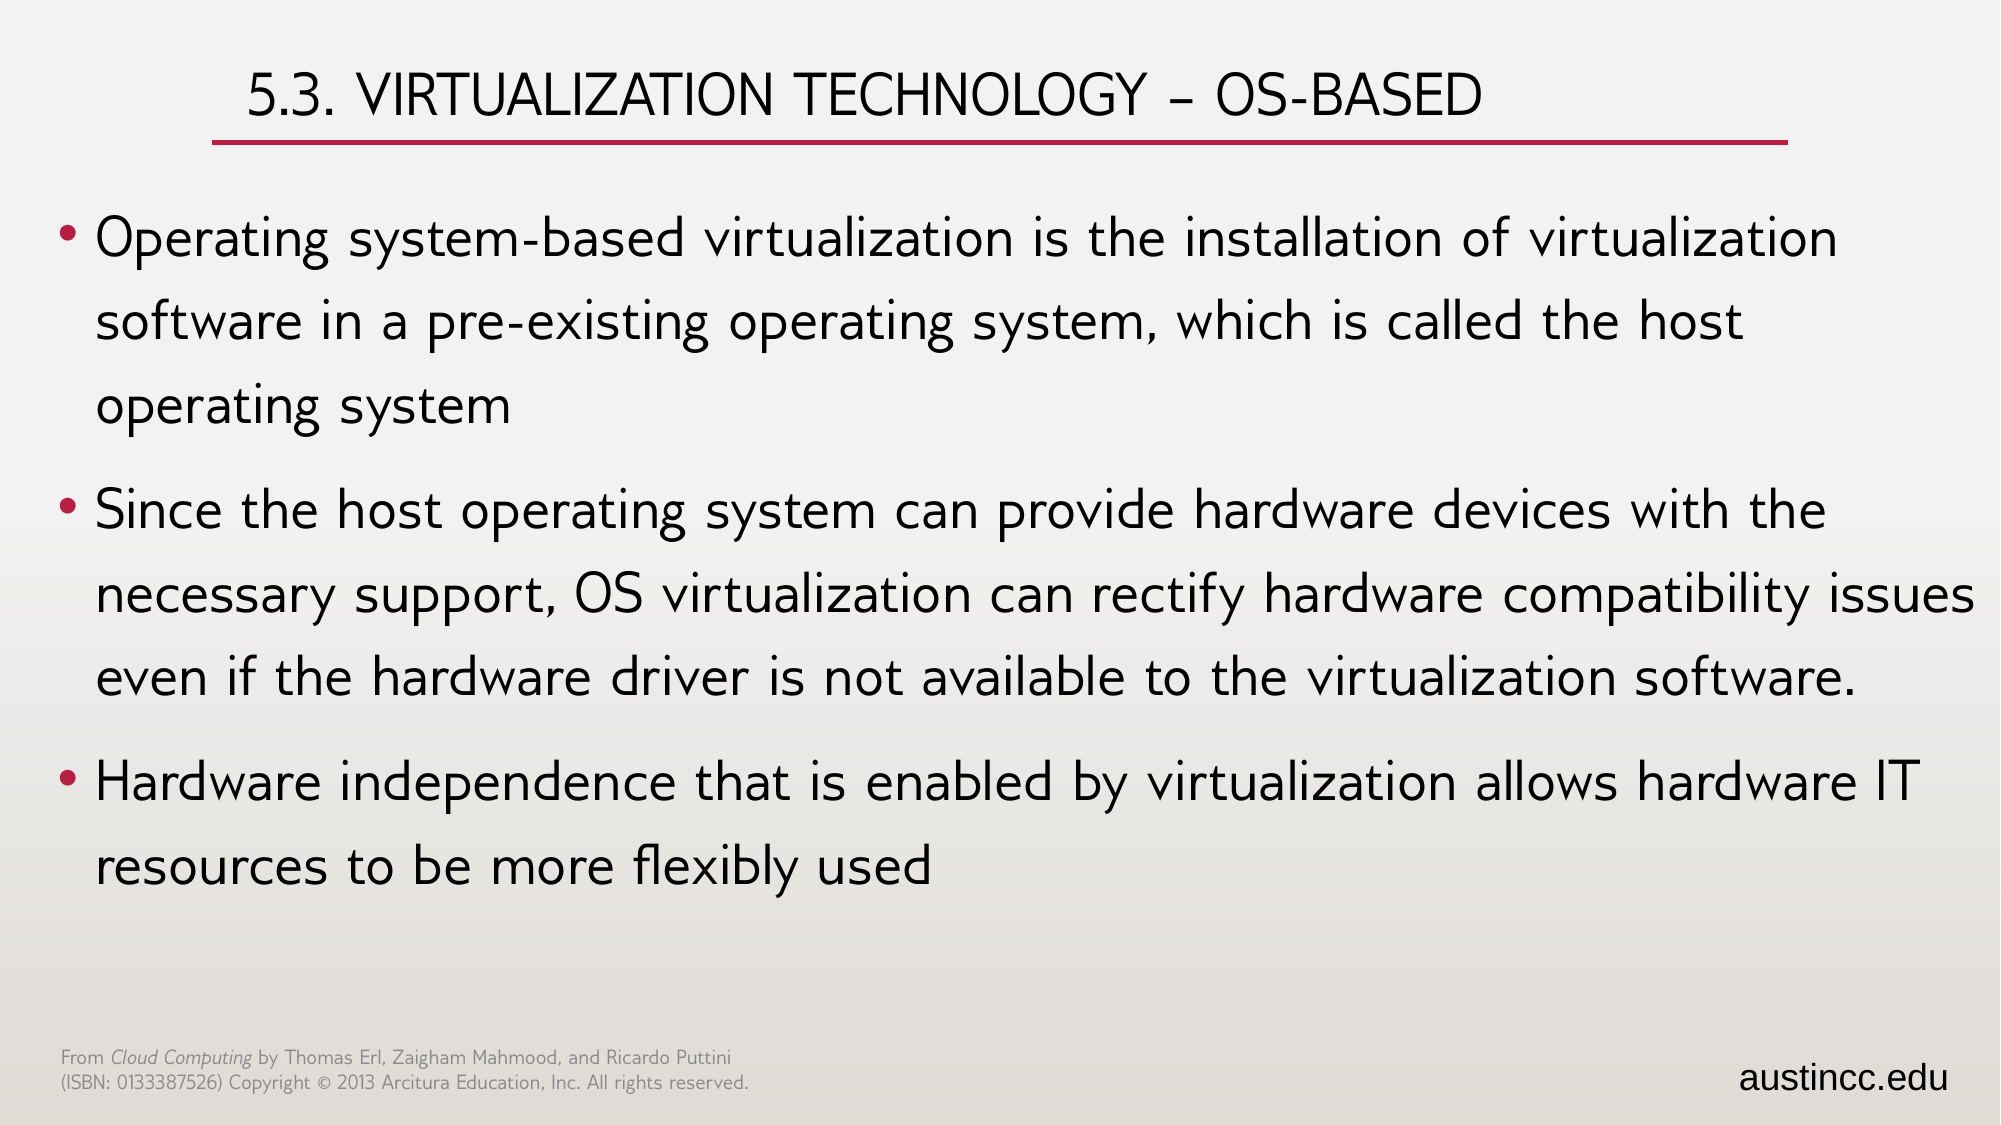

# 5.3. Virtualization Technology – OS-Based
Operating system-based virtualization is the installation of virtualization software in a pre-existing operating system, which is called the host operating system
Since the host operating system can provide hardware devices with the necessary support, OS virtualization can rectify hardware compatibility issues even if the hardware driver is not available to the virtualization software.
Hardware independence that is enabled by virtualization allows hardware IT resources to be more flexibly used
From Cloud Computing by Thomas Erl, Zaigham Mahmood, and Ricardo Puttini
(ISBN: 0133387526) Copyright © 2013 Arcitura Education, Inc. All rights reserved.